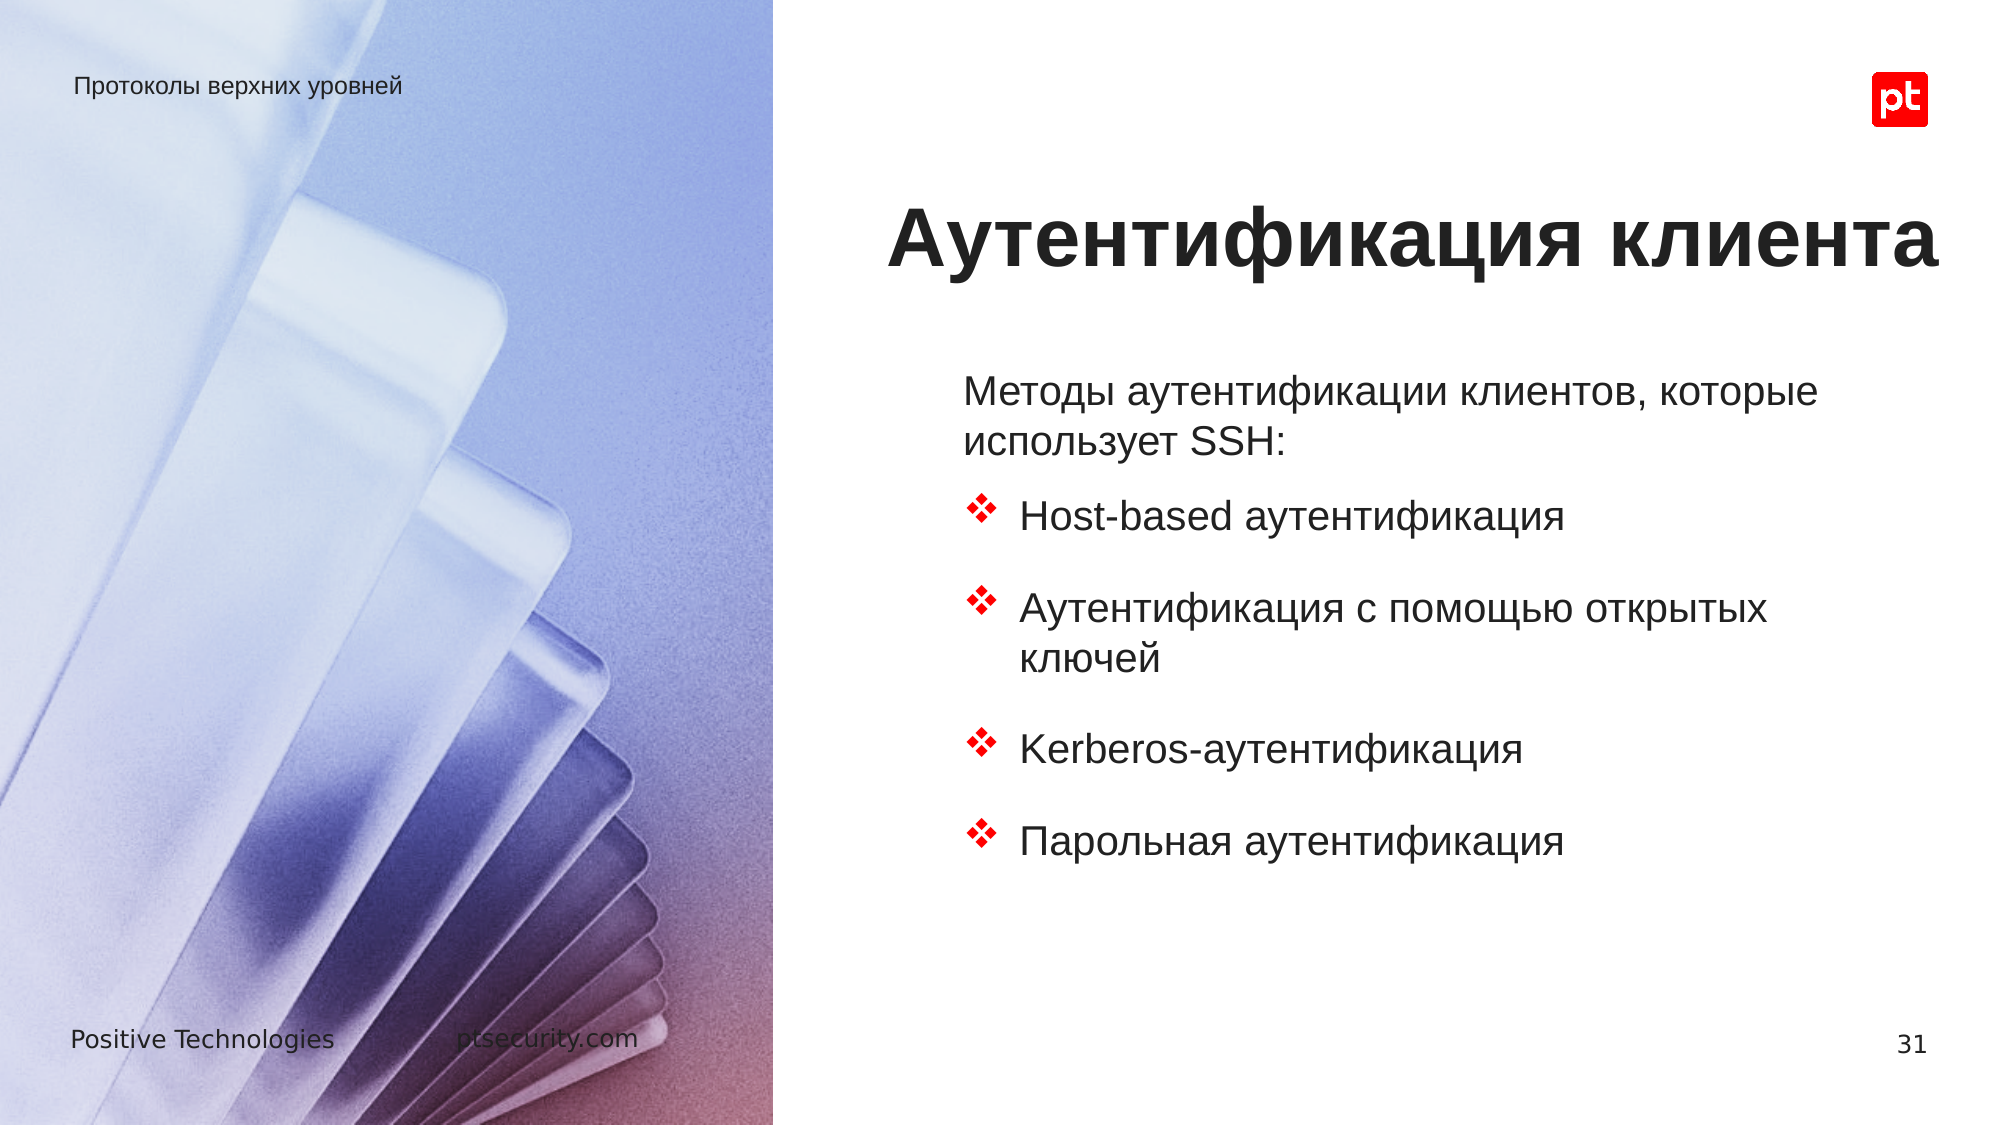

Протоколы верхних уровней
# Аутентификация клиента
Методы аутентификации клиентов, которые использует SSH:
Host-based аутентификация
Аутентификация с помощью открытых ключей
Kerberos-аутентификация
Парольная аутентификация
31